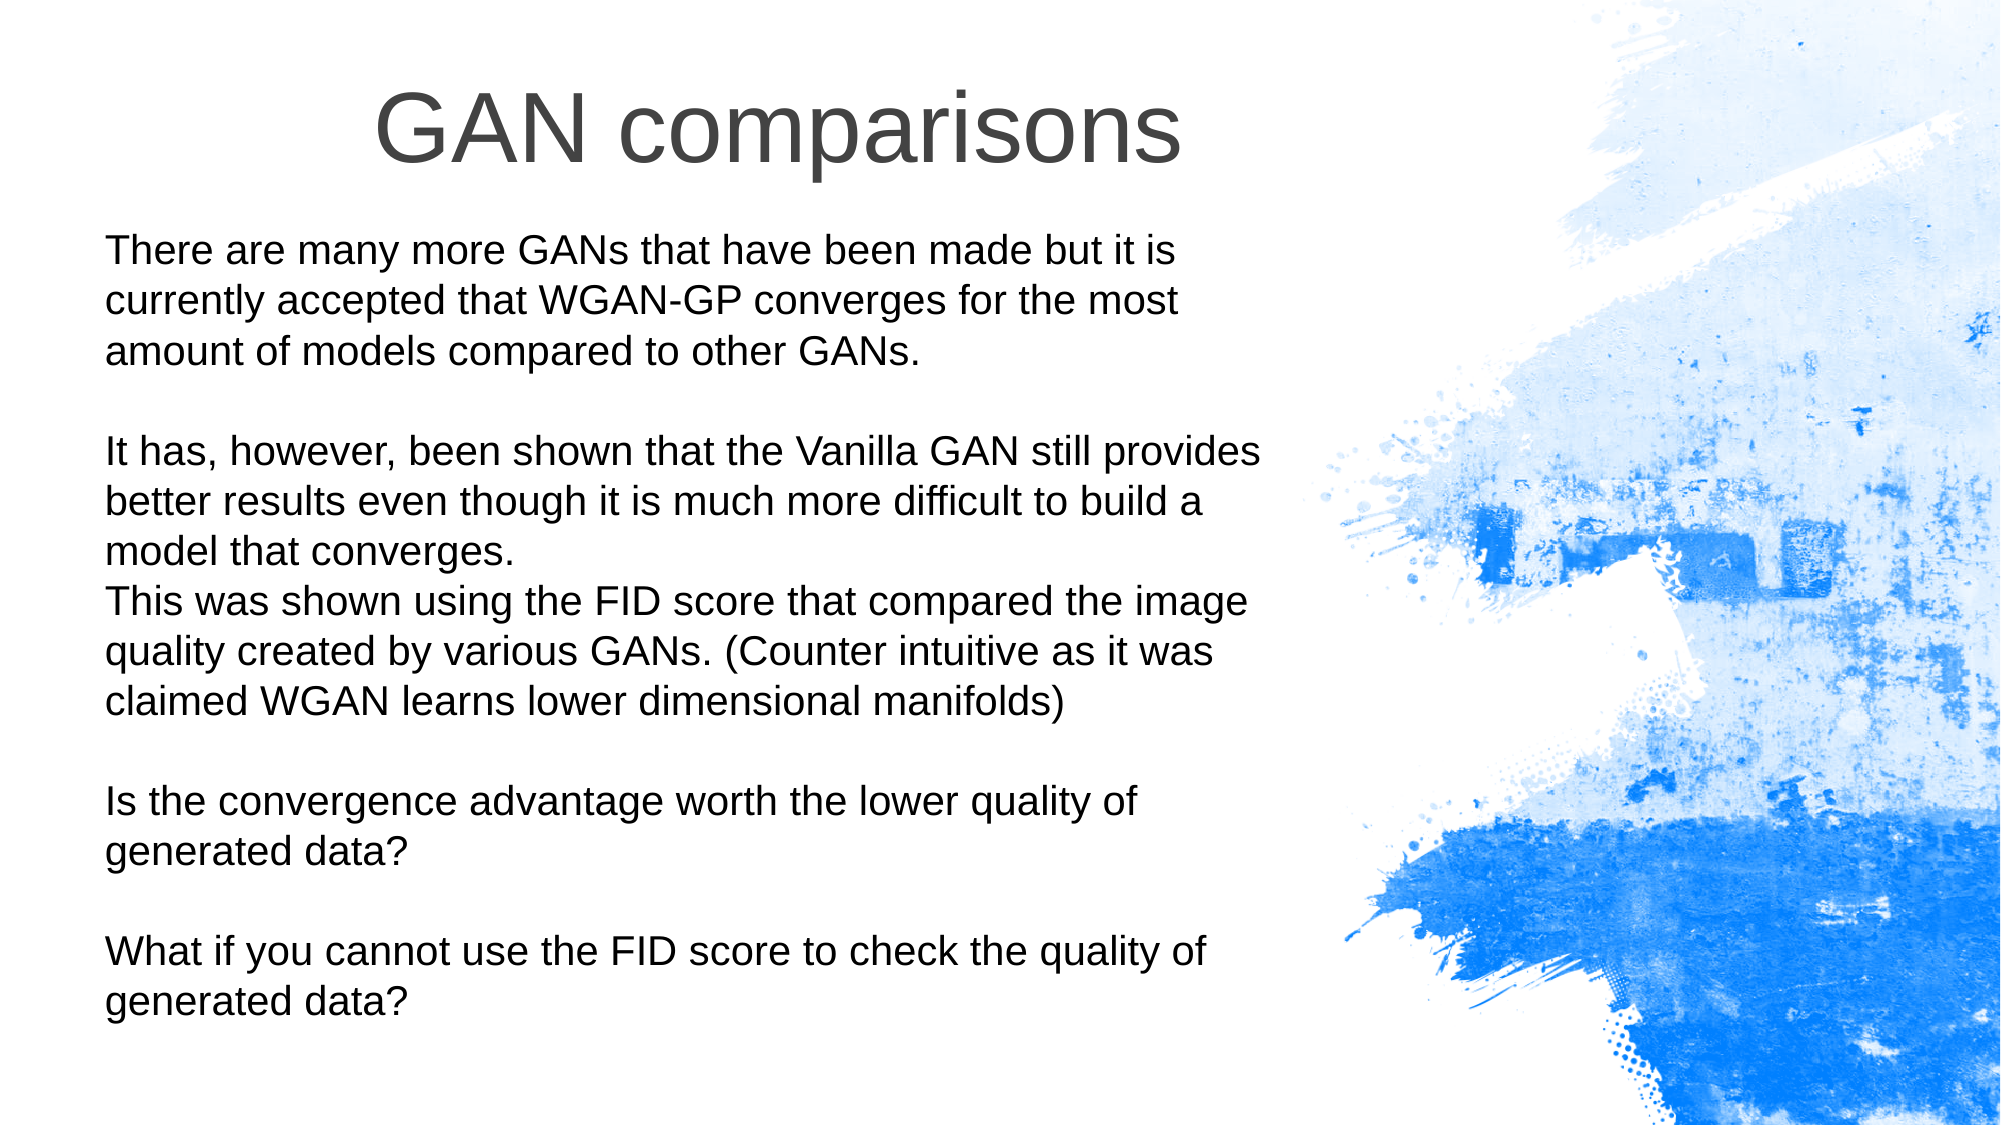

GAN comparisons
There are many more GANs that have been made but it is currently accepted that WGAN-GP converges for the most amount of models compared to other GANs.

It has, however, been shown that the Vanilla GAN still provides better results even though it is much more difficult to build a model that converges.
This was shown using the FID score that compared the image quality created by various GANs. (Counter intuitive as it was claimed WGAN learns lower dimensional manifolds)

Is the convergence advantage worth the lower quality of generated data?

What if you cannot use the FID score to check the quality of generated data?